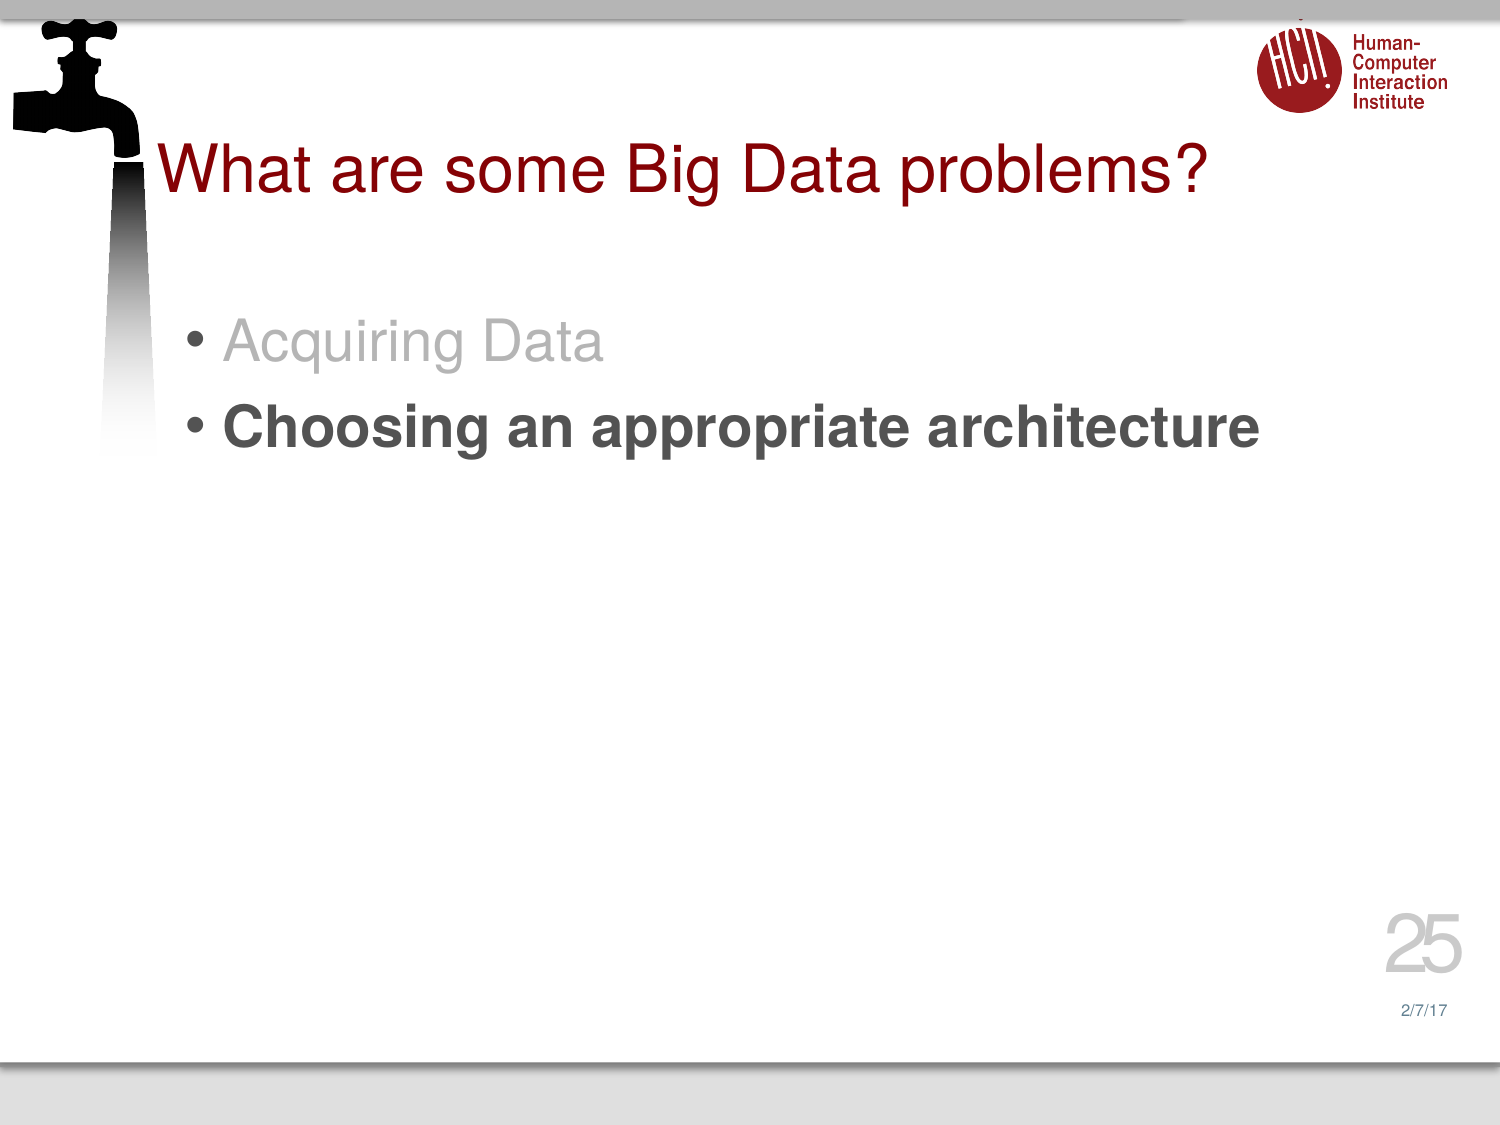

# What are some Big Data problems?
Acquiring Data
Choosing an appropriate architecture
25
2/7/17